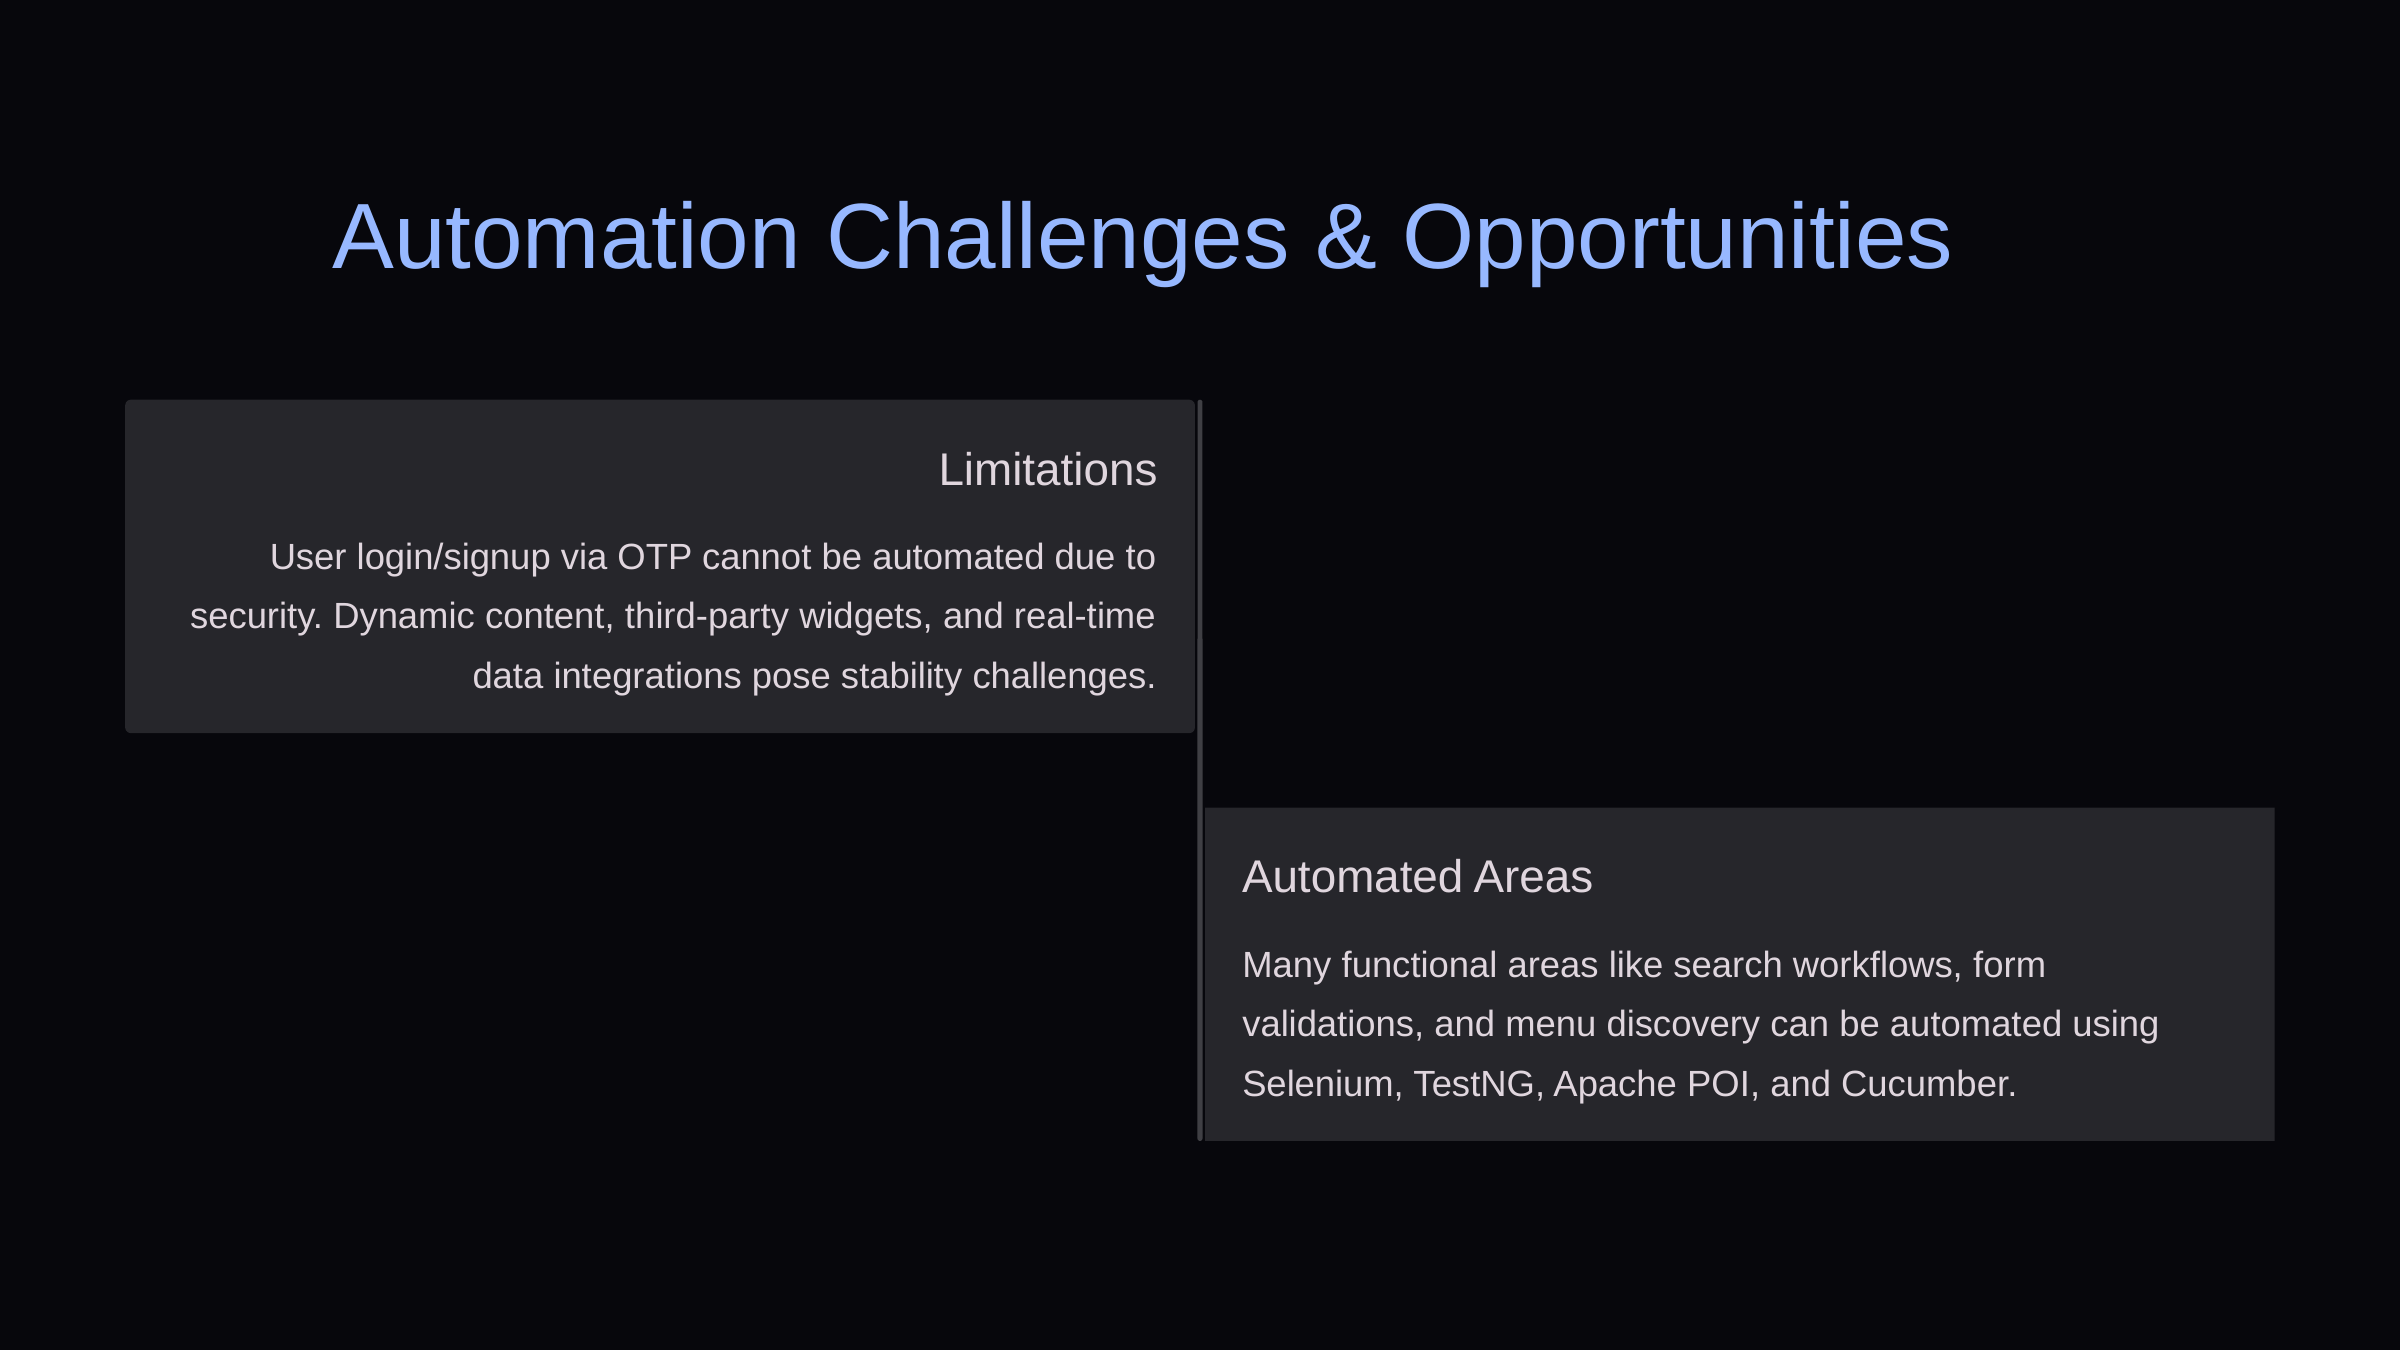

Automation Challenges & Opportunities

Limitations
User login/signup via OTP cannot be automated due to security. Dynamic content, third-party widgets, and real-time data integrations pose stability challenges.

Automated Areas
Many functional areas like search workflows, form validations, and menu discovery can be automated using Selenium, TestNG, Apache POI, and Cucumber.